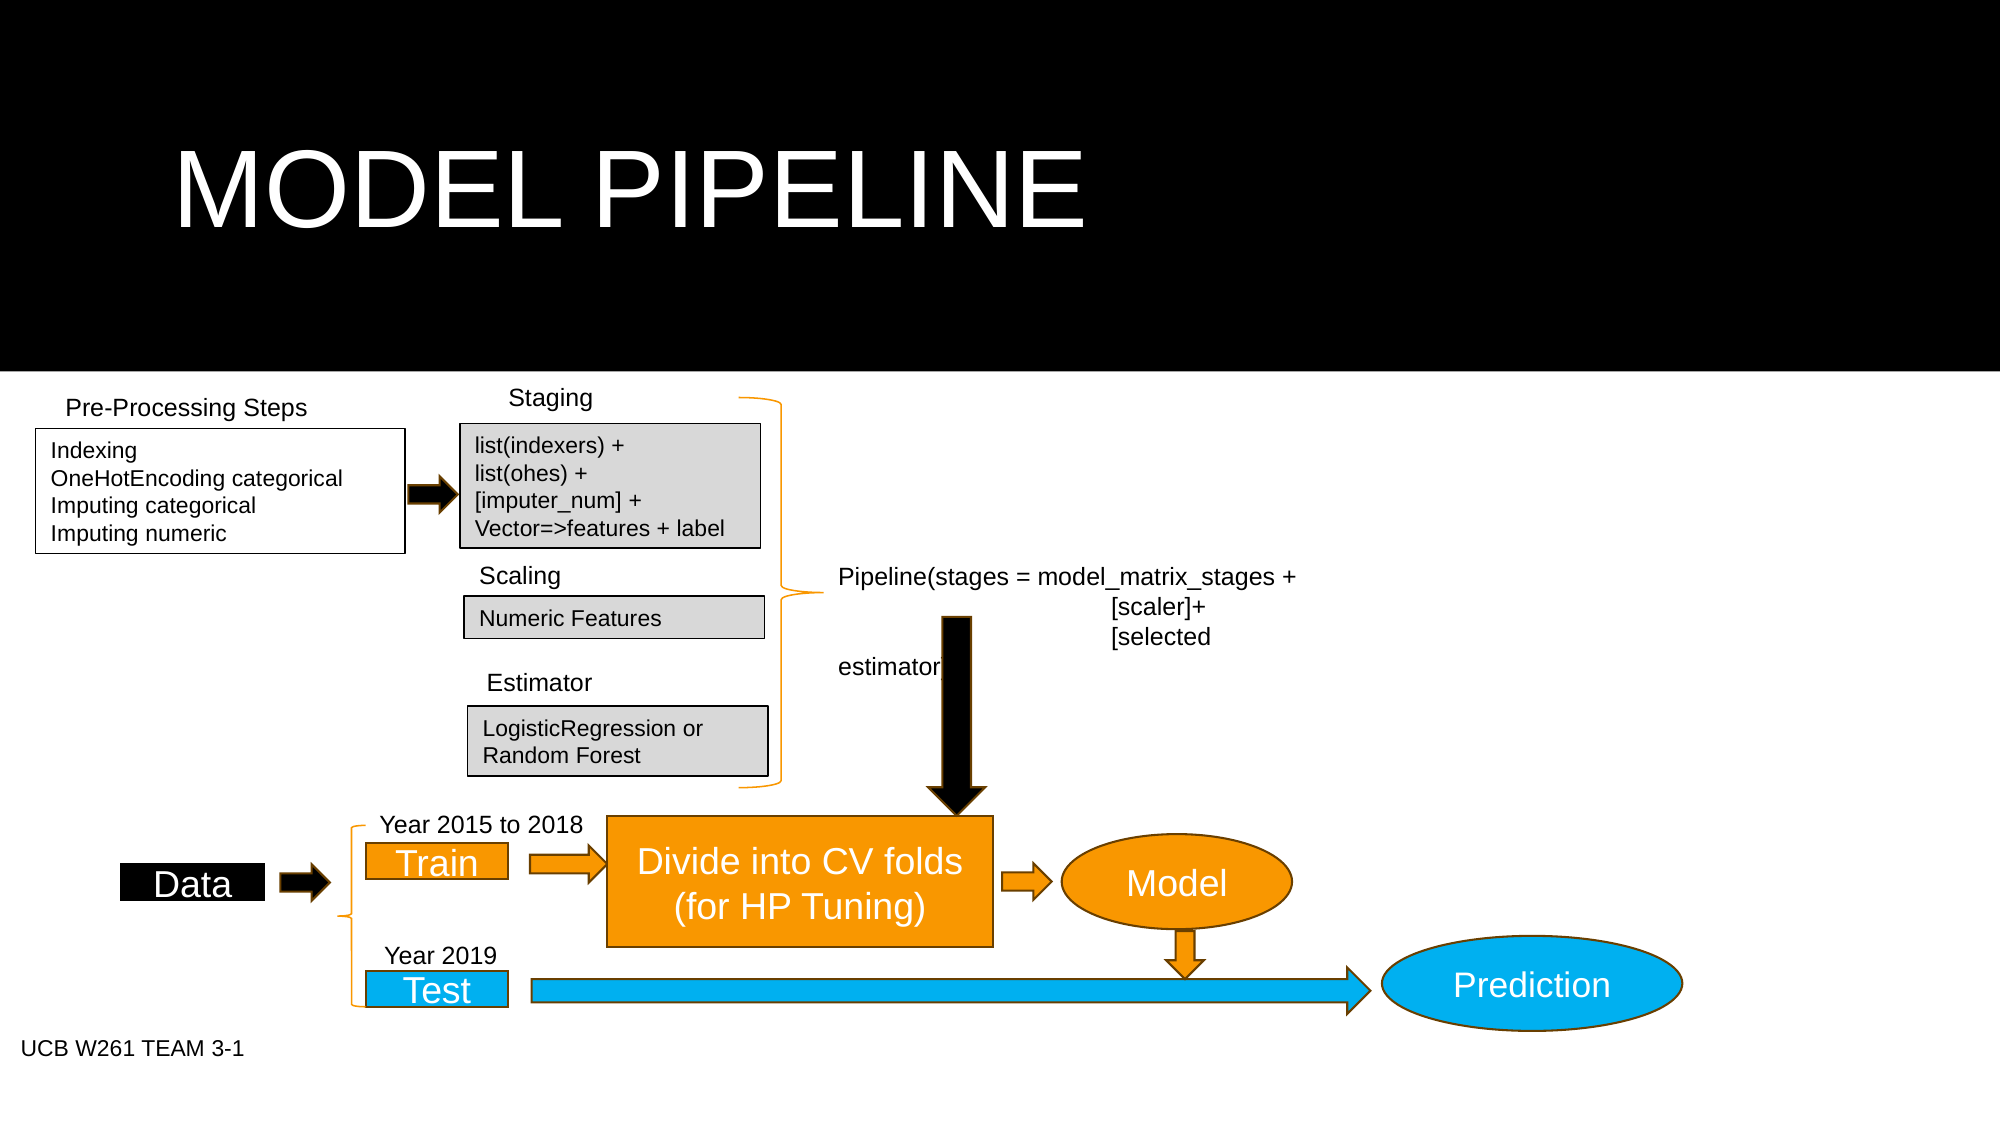

# MODEL PIPELINE
Staging
Pre-Processing Steps

list(indexers) +
list(ohes) +
[imputer_num] +
Vector=>features + label
Indexing
OneHotEncoding categorical
Imputing categorical
Imputing numeric

Scaling
Pipeline(stages = model_matrix_stages +
                                       [scaler]+
                                       [selected estimator] )
Numeric Features
Estimator

LogisticRegression or Random Forest
Year 2015 to 2018
Divide into CV folds
(for HP Tuning)

Model
Train

Data

Year 2019
Prediction

Test
11
UCB W261 TEAM 3-1